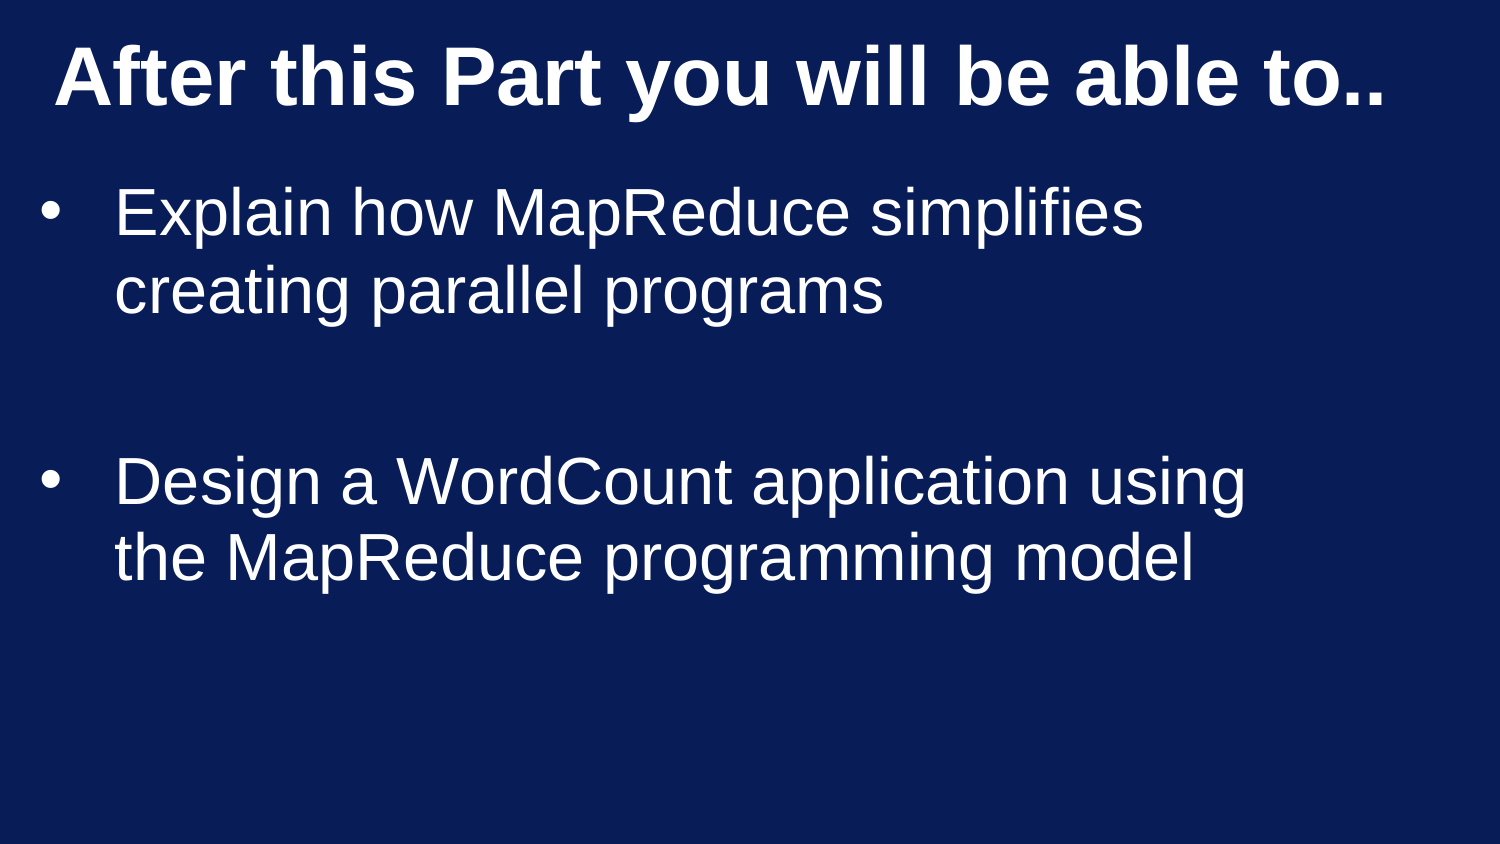

# After this Part you will be able to..
Explain how MapReduce simplifies
creating parallel programs

Design a WordCount application using the MapReduce programming model